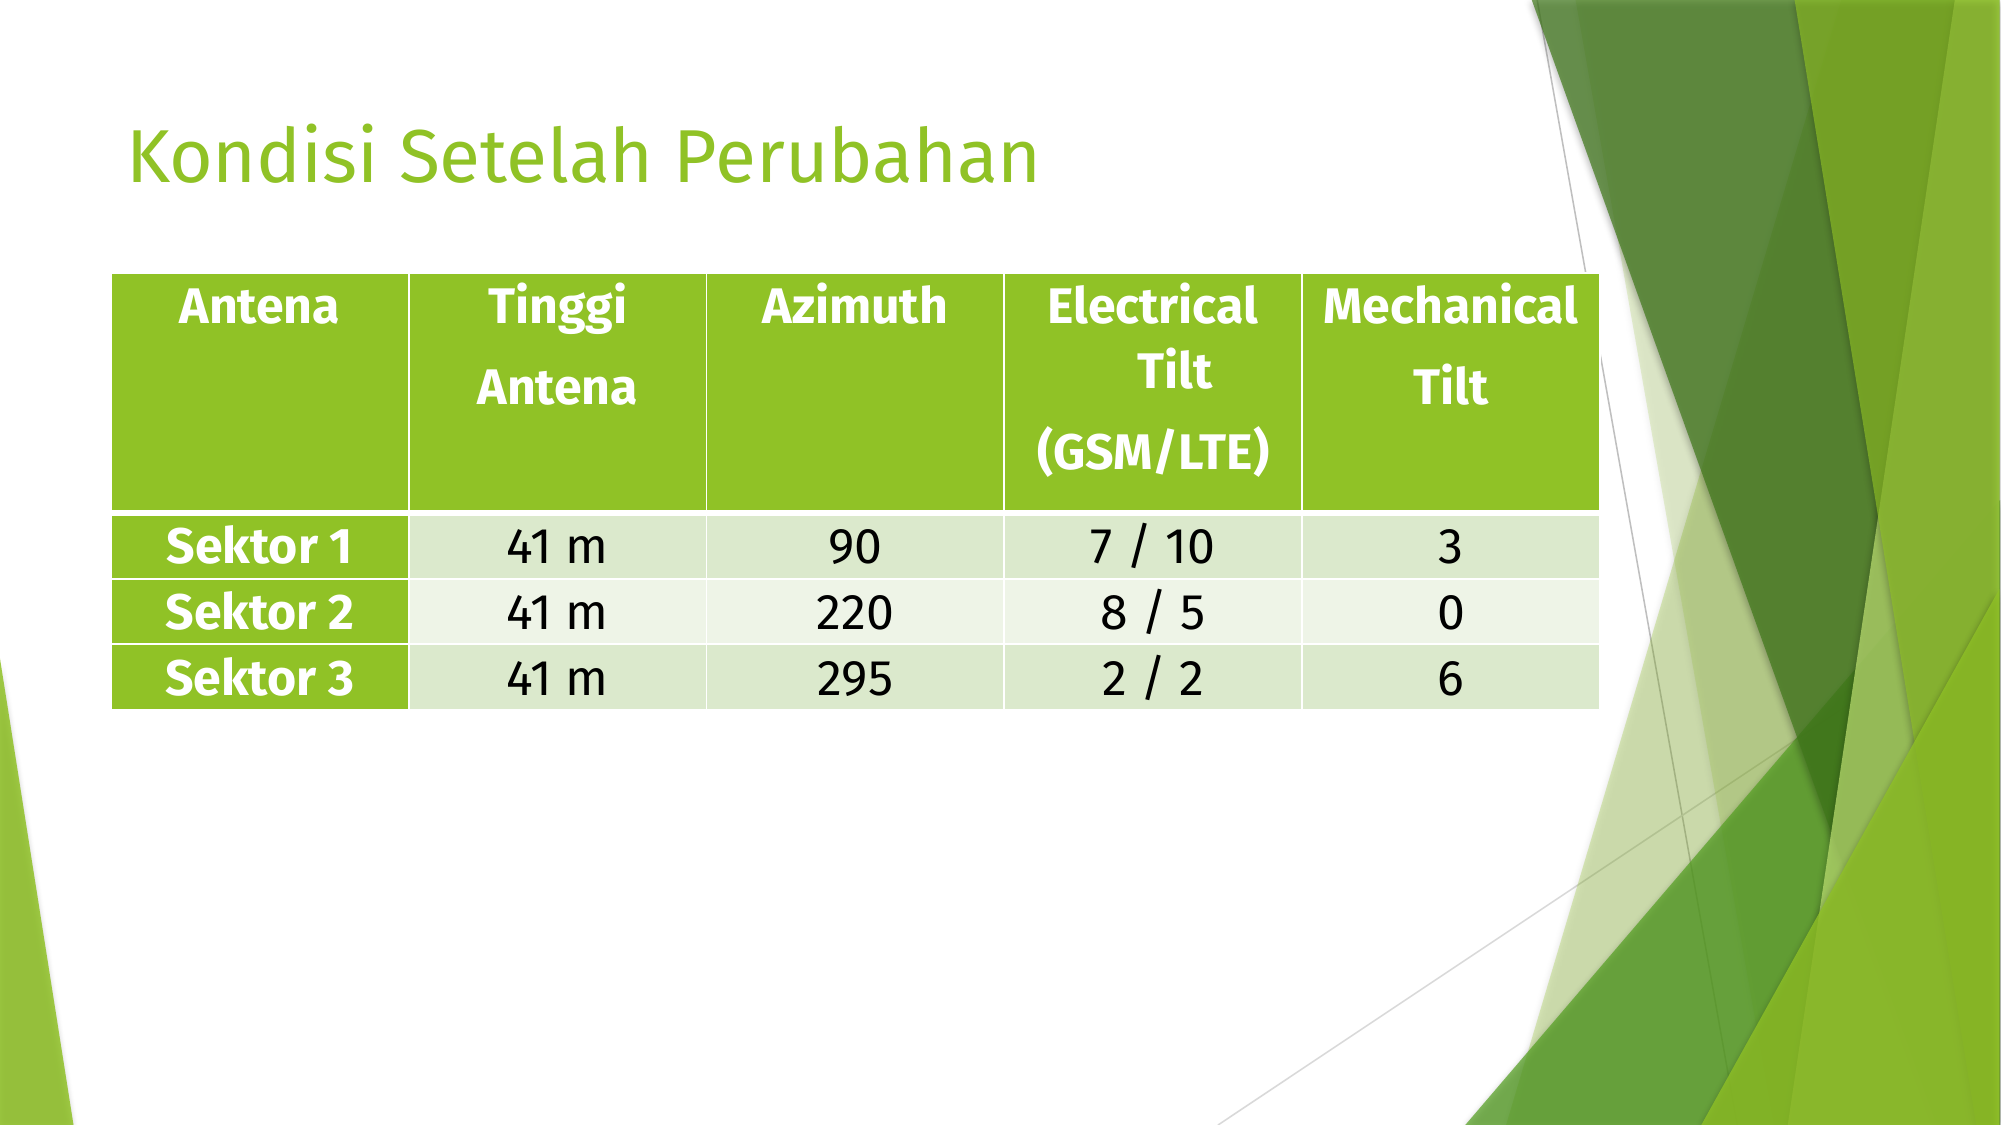

# Kondisi Setelah Perubahan
| Antena | Tinggi Antena | Azimuth | Electrical Tilt (GSM/LTE) | Mechanical Tilt |
| --- | --- | --- | --- | --- |
| Sektor 1 | 41 m | 90 | 7 / 10 | 3 |
| Sektor 2 | 41 m | 220 | 8 / 5 | 0 |
| Sektor 3 | 41 m | 295 | 2 / 2 | 6 |